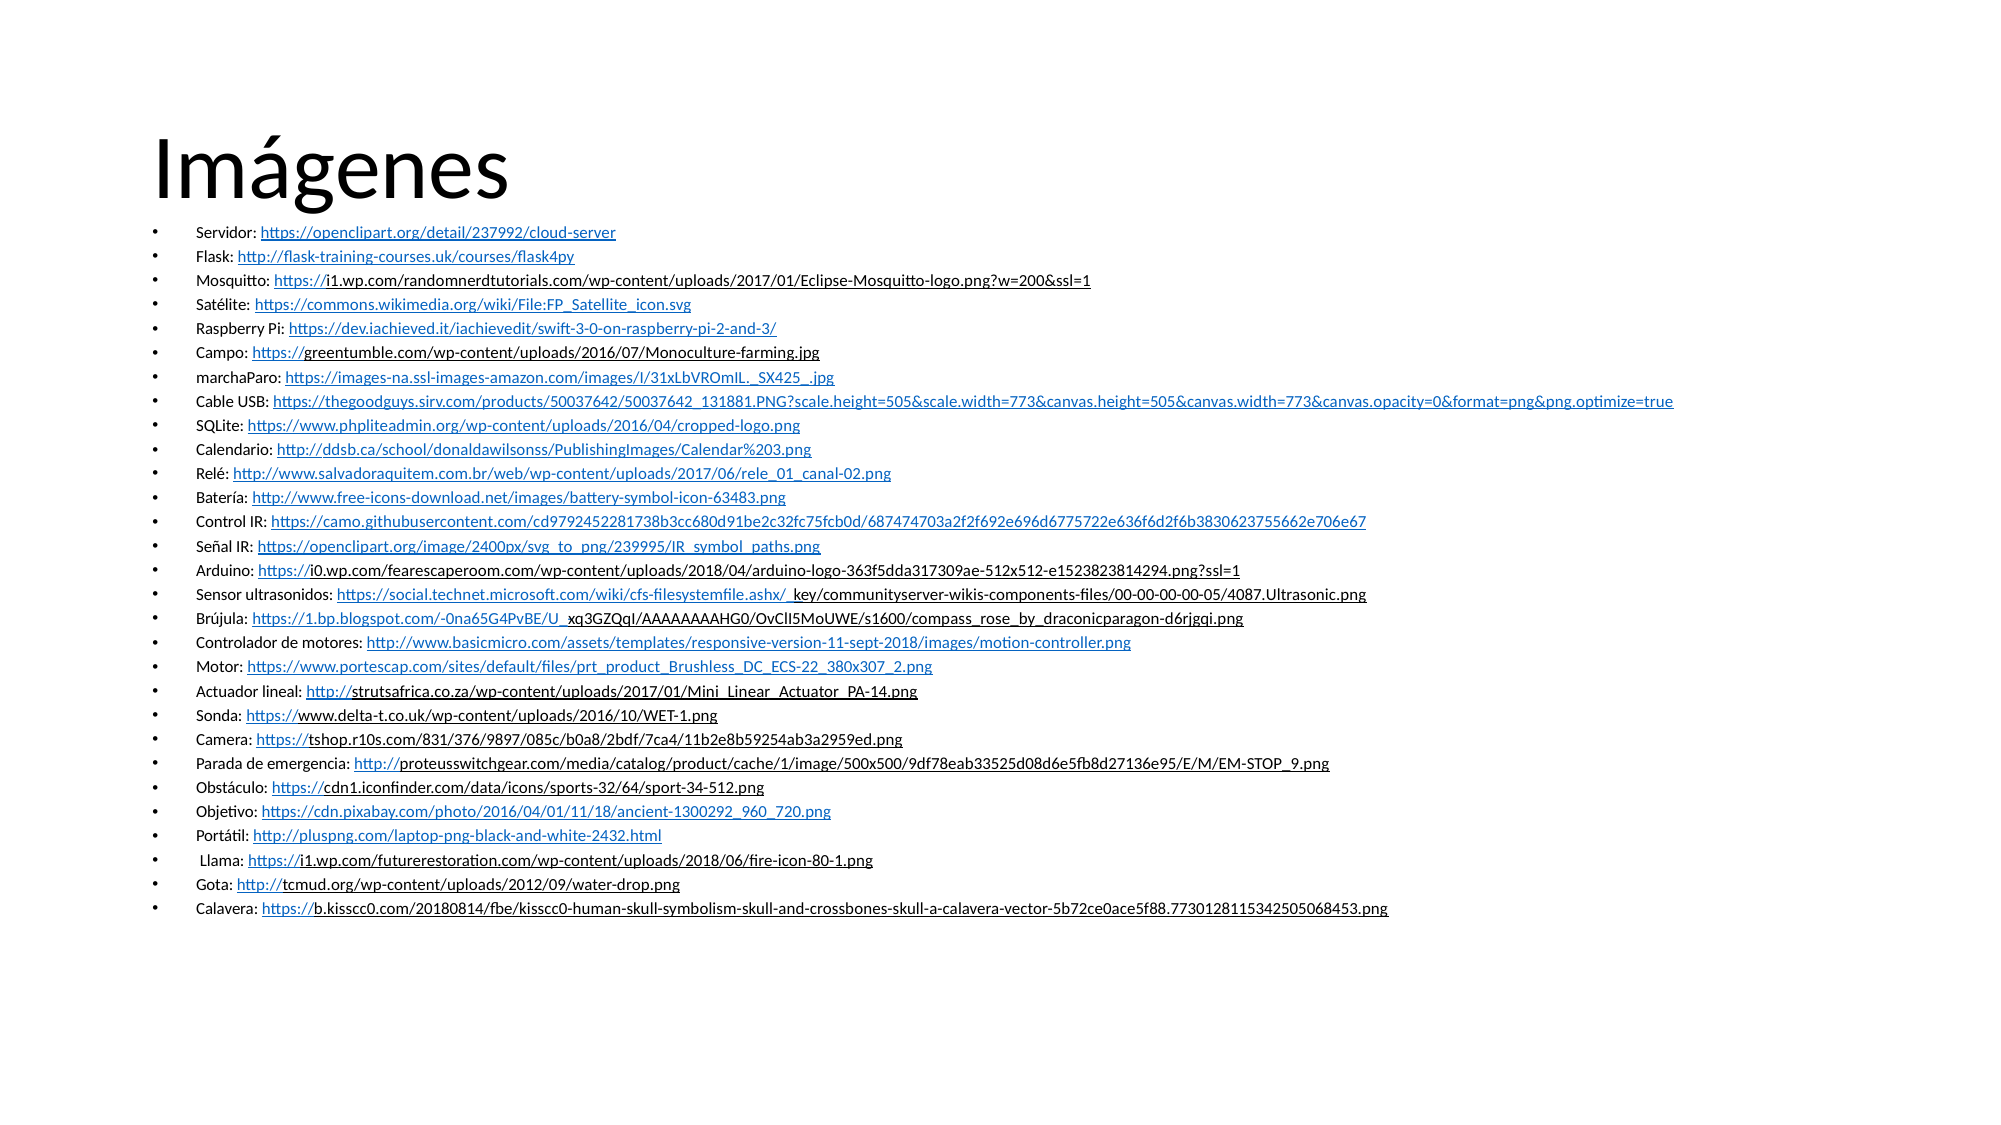

# Imágenes
Servidor: https://openclipart.org/detail/237992/cloud-server
Flask: http://flask-training-courses.uk/courses/flask4py
Mosquitto: https://i1.wp.com/randomnerdtutorials.com/wp-content/uploads/2017/01/Eclipse-Mosquitto-logo.png?w=200&ssl=1
Satélite: https://commons.wikimedia.org/wiki/File:FP_Satellite_icon.svg
Raspberry Pi: https://dev.iachieved.it/iachievedit/swift-3-0-on-raspberry-pi-2-and-3/
Campo: https://greentumble.com/wp-content/uploads/2016/07/Monoculture-farming.jpg
marchaParo: https://images-na.ssl-images-amazon.com/images/I/31xLbVROmIL._SX425_.jpg
Cable USB: https://thegoodguys.sirv.com/products/50037642/50037642_131881.PNG?scale.height=505&scale.width=773&canvas.height=505&canvas.width=773&canvas.opacity=0&format=png&png.optimize=true
SQLite: https://www.phpliteadmin.org/wp-content/uploads/2016/04/cropped-logo.png
Calendario: http://ddsb.ca/school/donaldawilsonss/PublishingImages/Calendar%203.png
Relé: http://www.salvadoraquitem.com.br/web/wp-content/uploads/2017/06/rele_01_canal-02.png
Batería: http://www.free-icons-download.net/images/battery-symbol-icon-63483.png
Control IR: https://camo.githubusercontent.com/cd9792452281738b3cc680d91be2c32fc75fcb0d/687474703a2f2f692e696d6775722e636f6d2f6b3830623755662e706e67
Señal IR: https://openclipart.org/image/2400px/svg_to_png/239995/IR_symbol_paths.png
Arduino: https://i0.wp.com/fearescaperoom.com/wp-content/uploads/2018/04/arduino-logo-363f5dda317309ae-512x512-e1523823814294.png?ssl=1
Sensor ultrasonidos: https://social.technet.microsoft.com/wiki/cfs-filesystemfile.ashx/__key/communityserver-wikis-components-files/00-00-00-00-05/4087.Ultrasonic.png
Brújula: https://1.bp.blogspot.com/-0na65G4PvBE/U_-xq3GZQqI/AAAAAAAAHG0/OvClI5MoUWE/s1600/compass_rose_by_draconicparagon-d6rjgqi.png
Controlador de motores: http://www.basicmicro.com/assets/templates/responsive-version-11-sept-2018/images/motion-controller.png
Motor: https://www.portescap.com/sites/default/files/prt_product_Brushless_DC_ECS-22_380x307_2.png
Actuador lineal: http://strutsafrica.co.za/wp-content/uploads/2017/01/Mini_Linear_Actuator_PA-14.png
Sonda: https://www.delta-t.co.uk/wp-content/uploads/2016/10/WET-1.png
Camera: https://tshop.r10s.com/831/376/9897/085c/b0a8/2bdf/7ca4/11b2e8b59254ab3a2959ed.png
Parada de emergencia: http://proteusswitchgear.com/media/catalog/product/cache/1/image/500x500/9df78eab33525d08d6e5fb8d27136e95/E/M/EM-STOP_9.png
Obstáculo: https://cdn1.iconfinder.com/data/icons/sports-32/64/sport-34-512.png
Objetivo: https://cdn.pixabay.com/photo/2016/04/01/11/18/ancient-1300292_960_720.png
Portátil: http://pluspng.com/laptop-png-black-and-white-2432.html
 Llama: https://i1.wp.com/futurerestoration.com/wp-content/uploads/2018/06/fire-icon-80-1.png
Gota: http://tcmud.org/wp-content/uploads/2012/09/water-drop.png
Calavera: https://b.kisscc0.com/20180814/fbe/kisscc0-human-skull-symbolism-skull-and-crossbones-skull-a-calavera-vector-5b72ce0ace5f88.7730128115342505068453.png